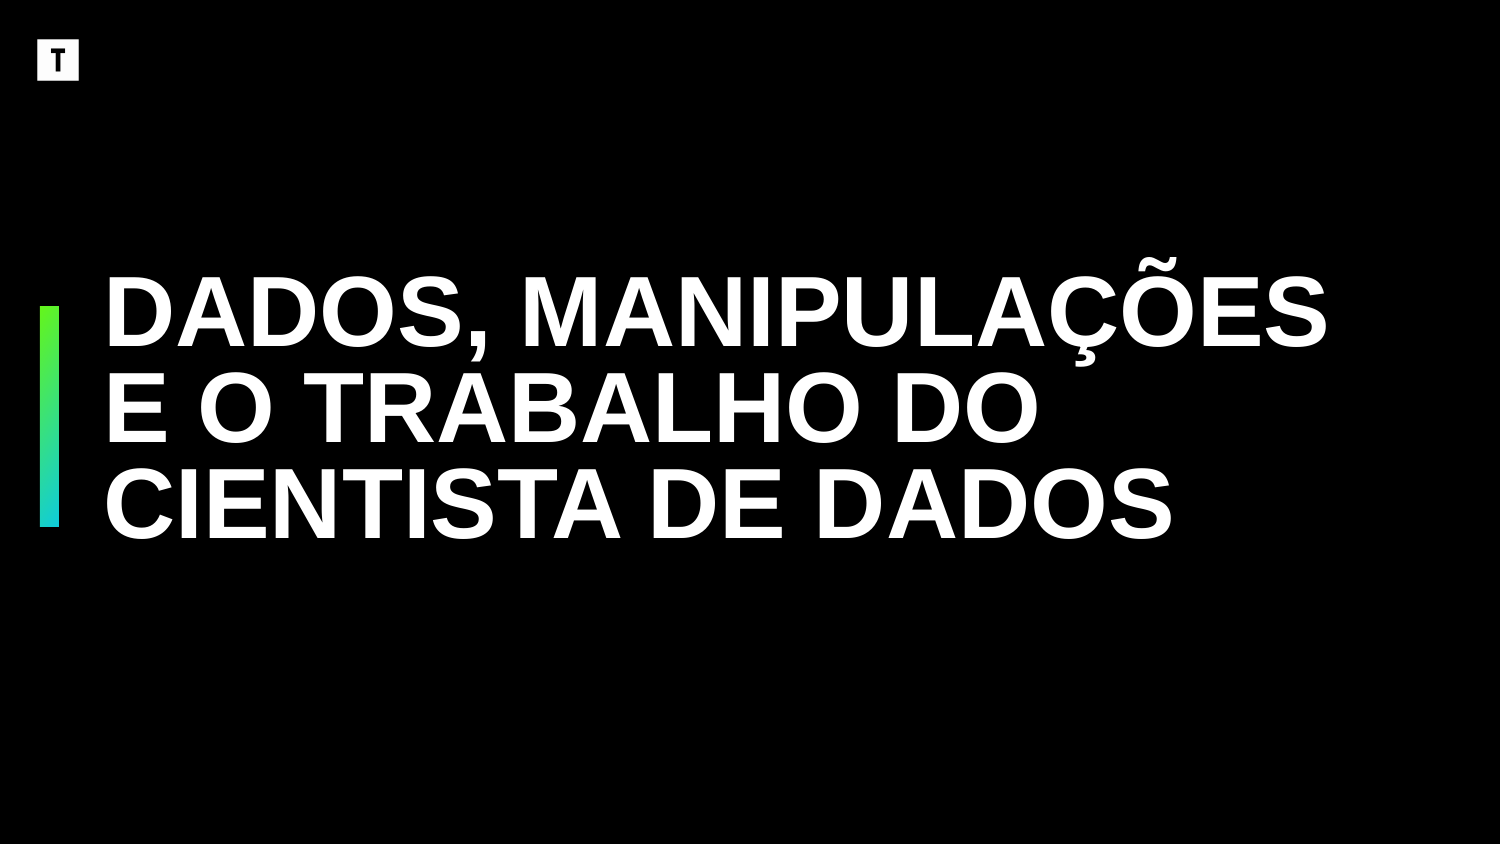

# DADOS, MANIPULAÇÕES E O TRABALHO DO CIENTISTA DE DADOS